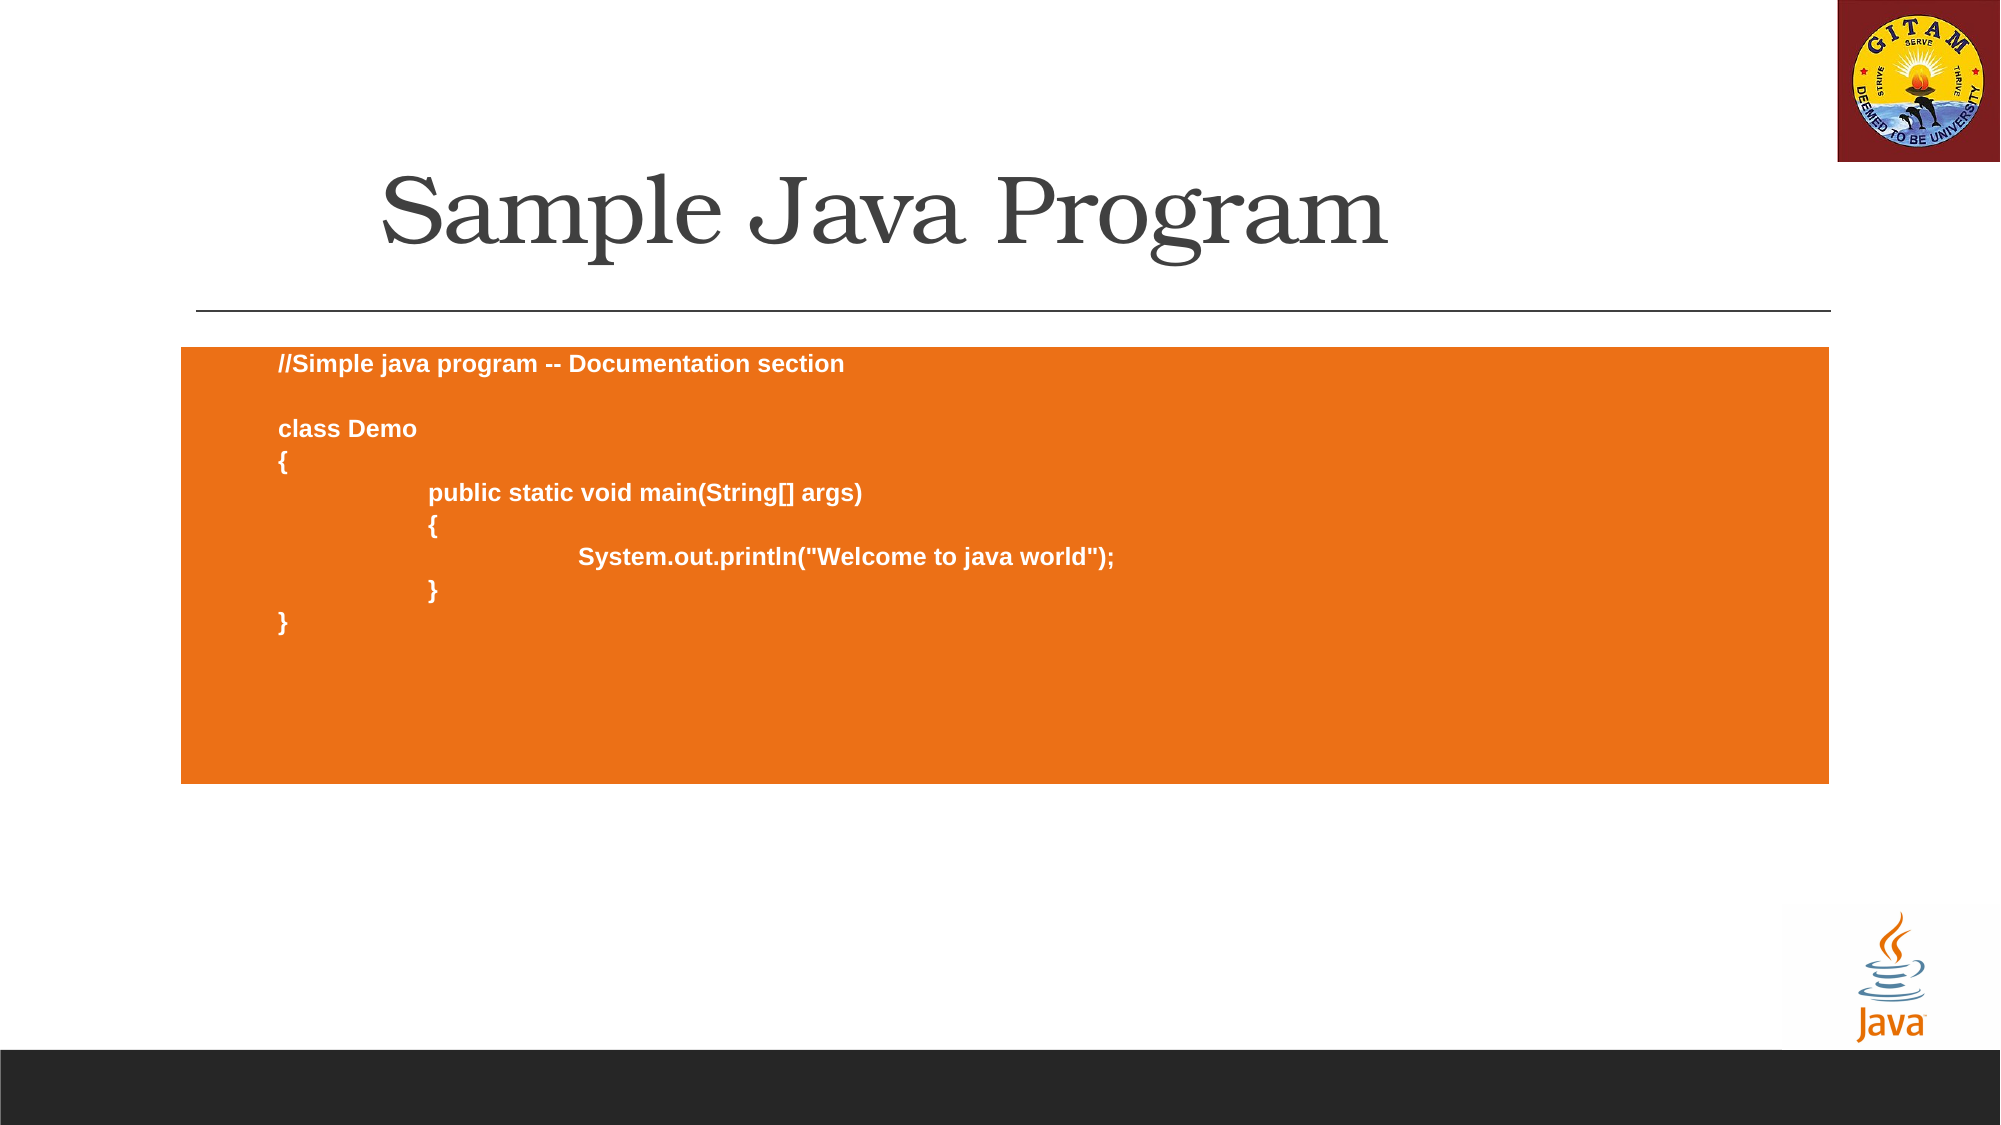

# Sample Java Program
| //Simple java program -- Documentation section   class Demo { public static void main(String[] args) { System.out.println("Welcome to java world"); } } |
| --- |